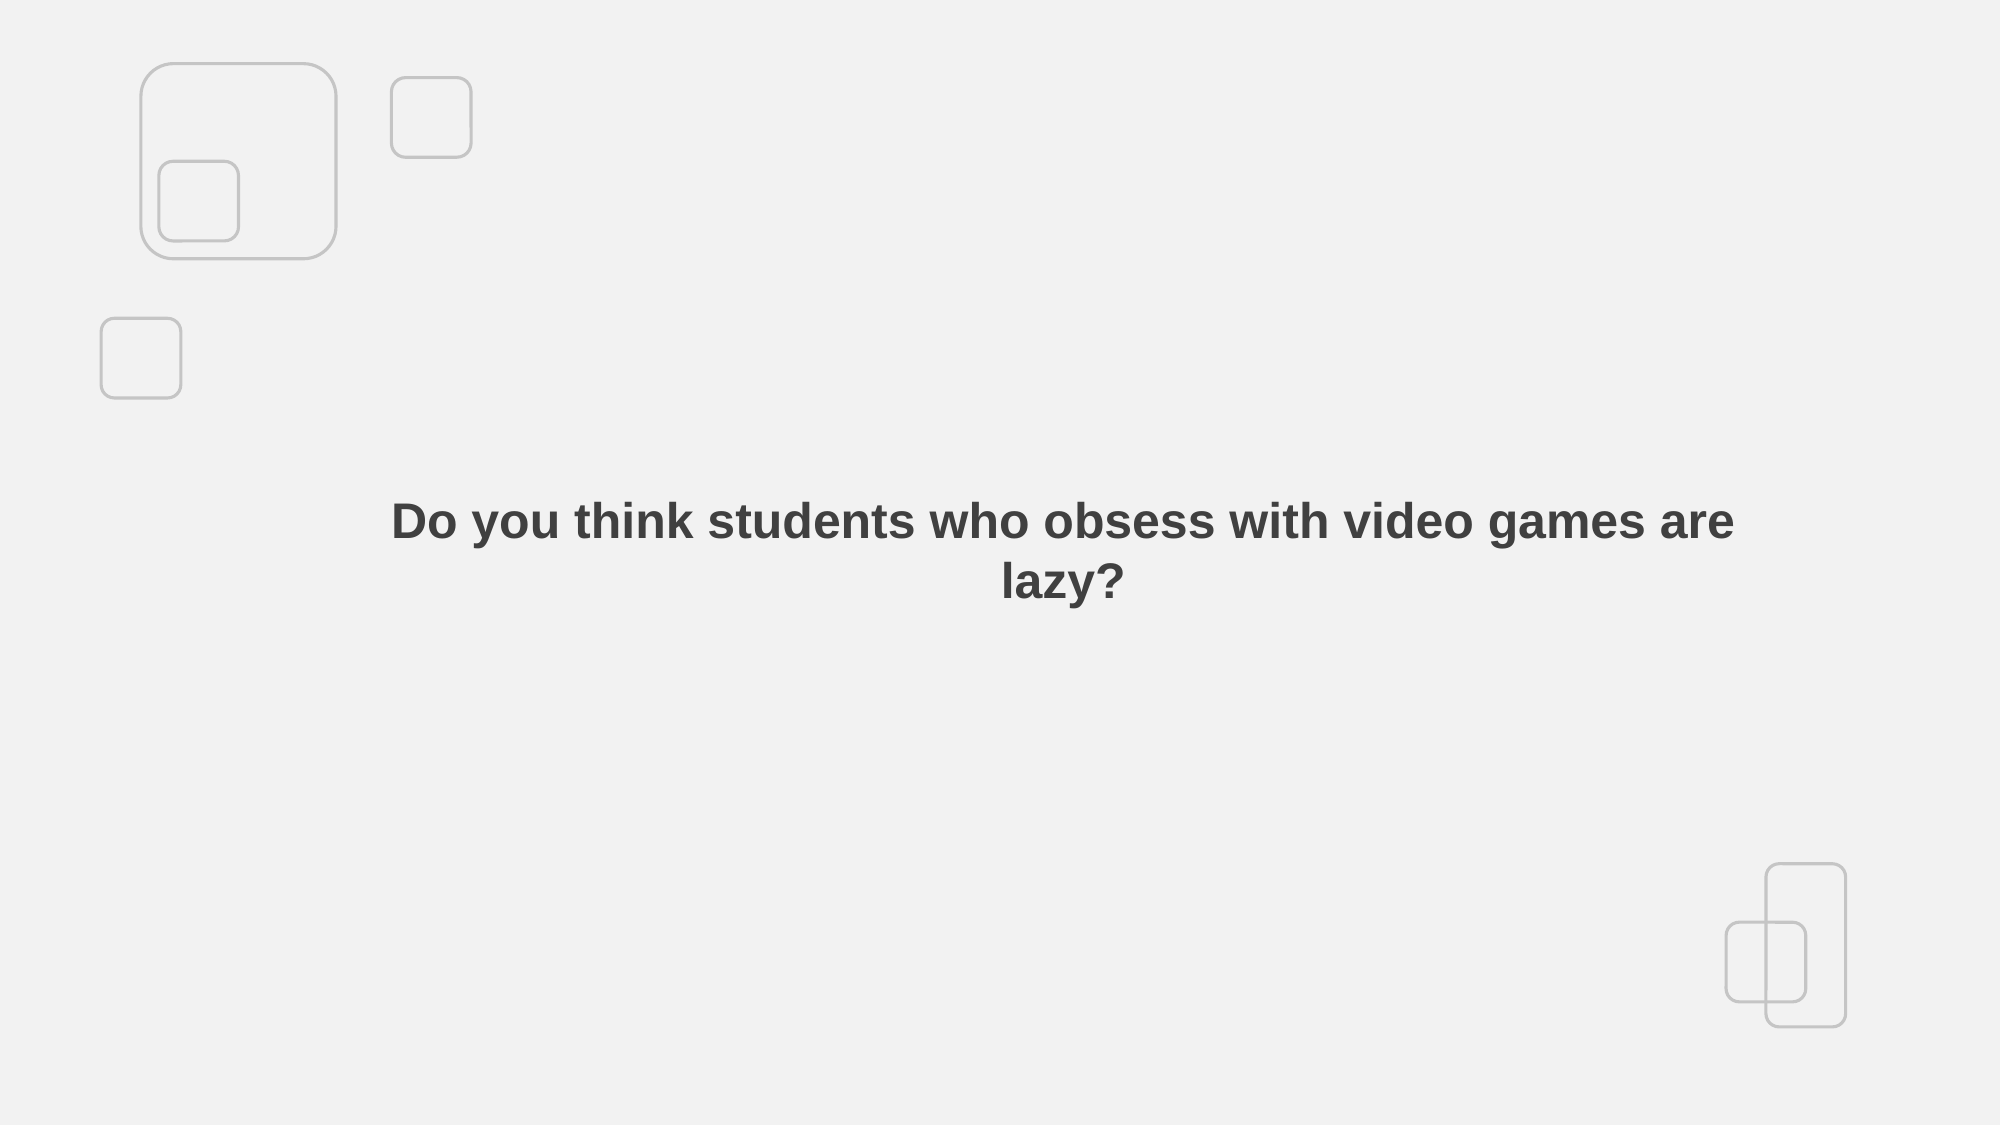

Do you think students who obsess with video games are lazy?